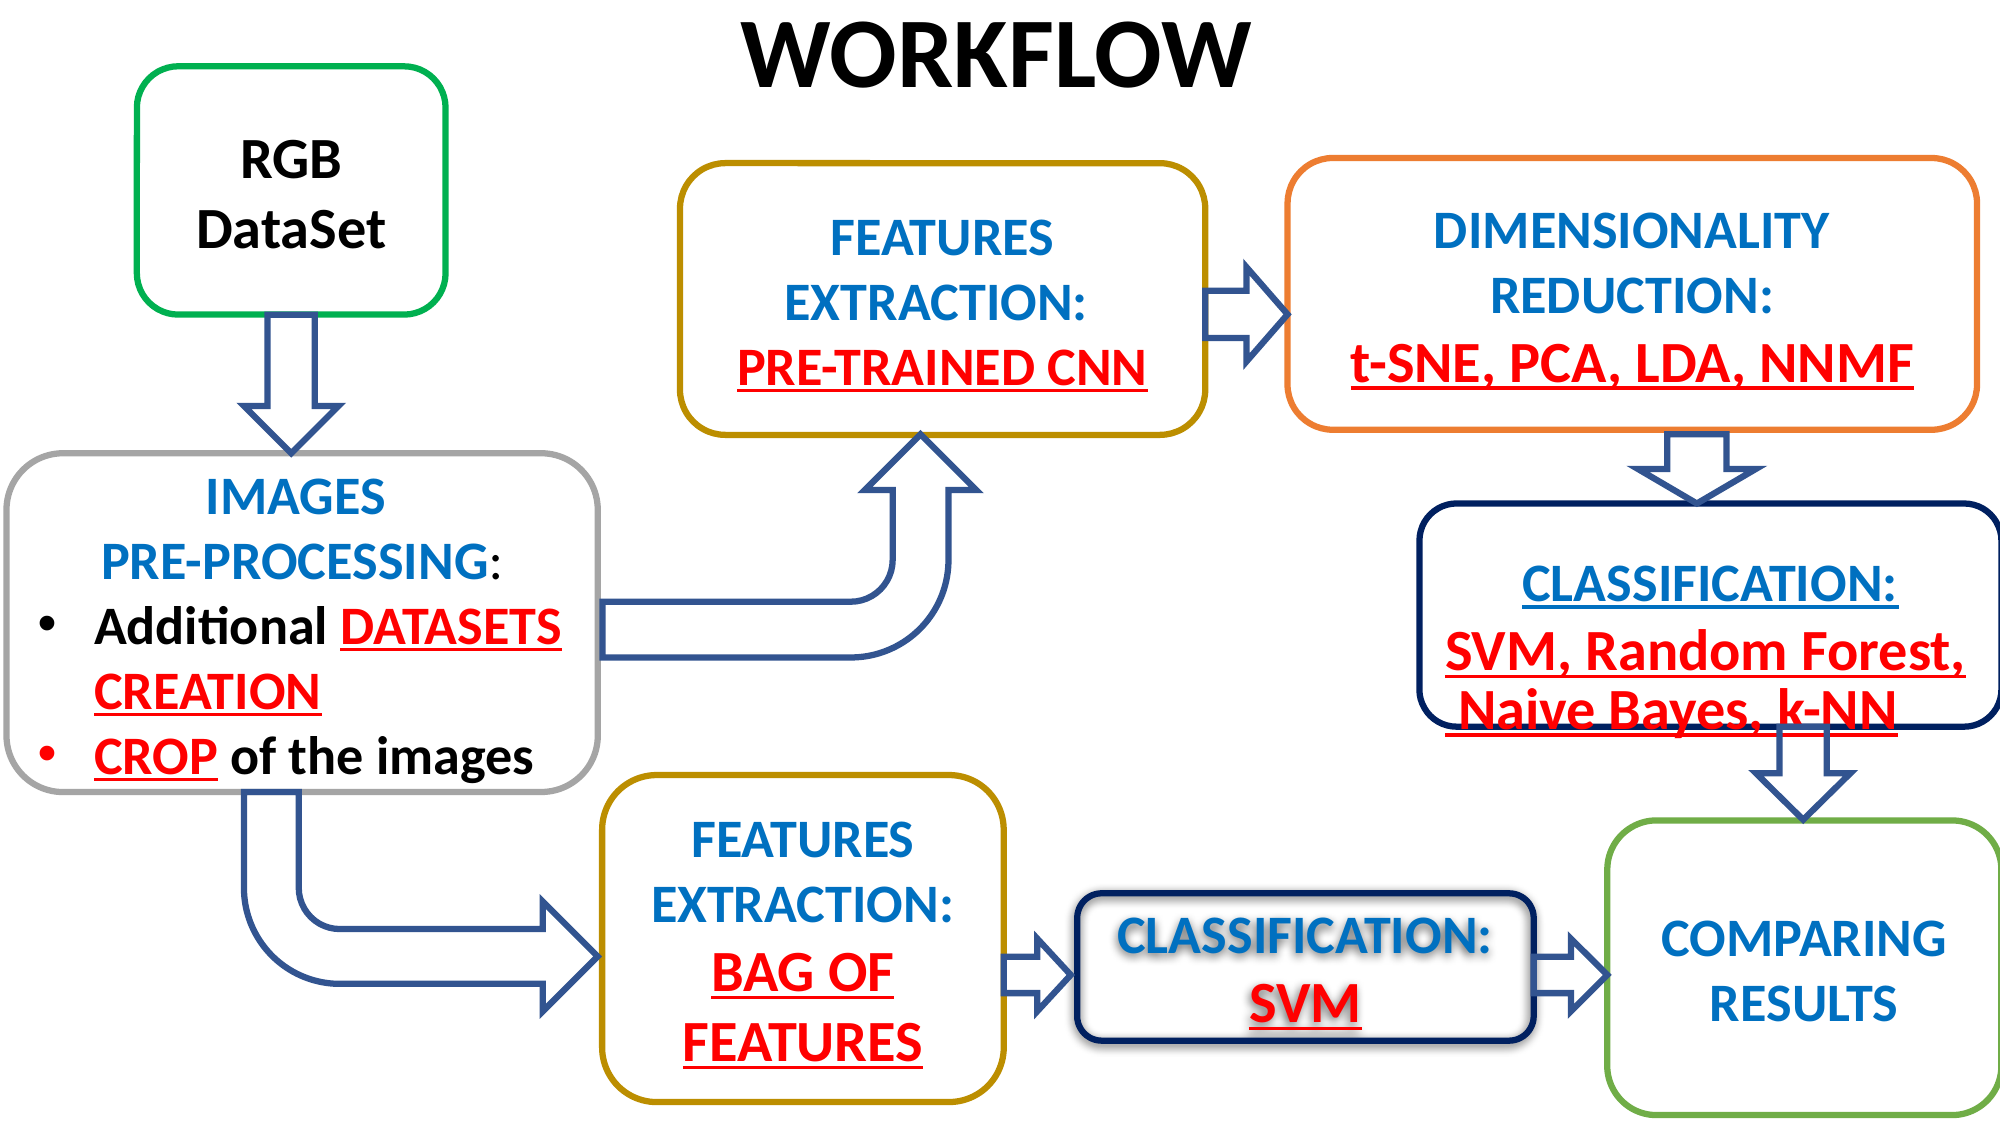

# WORKFLOW
RGB
DataSet
DIMENSIONALITY REDUCTION:
t-SNE, PCA, LDA, NNMF
FEATURES EXTRACTION:
PRE-TRAINED CNN

IMAGES
PRE-PROCESSING:
Additional DATASETS CREATION
CROP of the images
CLASSIFICATION:
SVM, Random Forest, Naive Bayes, k-NN

FEATURES EXTRACTION: BAG OF FEATURES

COMPARING RESULTS
CLASSIFICATION: SVM